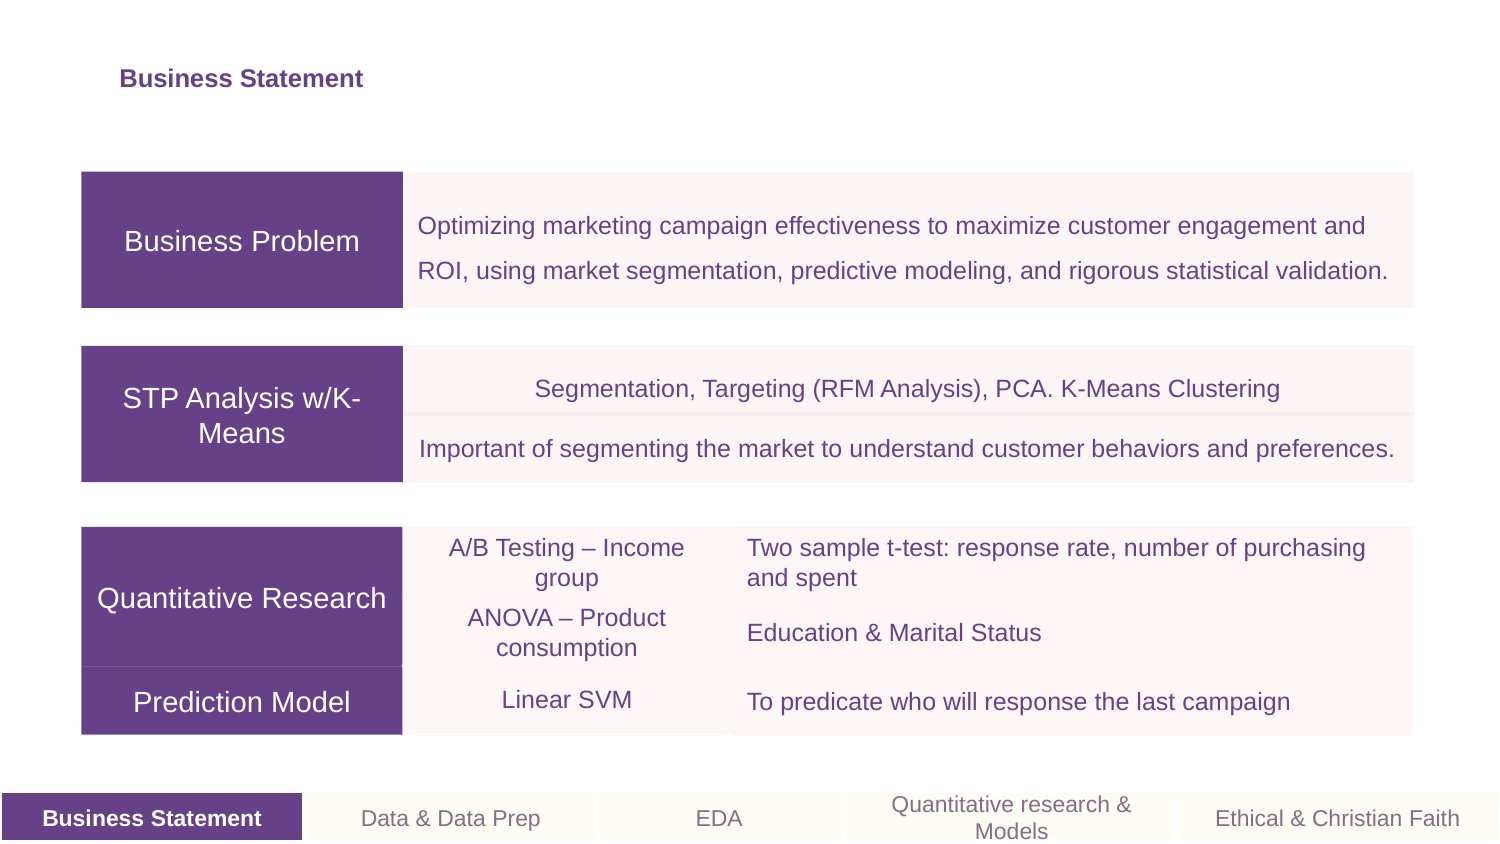

# Business Statement
Business Problem
Optimizing marketing campaign effectiveness to maximize customer engagement and ROI, using market segmentation, predictive modeling, and rigorous statistical validation.
Segmentation, Targeting (RFM Analysis), PCA. K-Means Clustering
STP Analysis w/K-Means
Important of segmenting the market to understand customer behaviors and preferences.
A/B Testing – Income group
Two sample t-test: response rate, number of purchasing and spent
Quantitative Research
Education & Marital Status
ANOVA – Product consumption
Linear SVM
To predicate who will response the last campaign
Prediction Model
Business Statement
Data & Data Prep
EDA
Quantitative research & Models
Ethical & Christian Faith